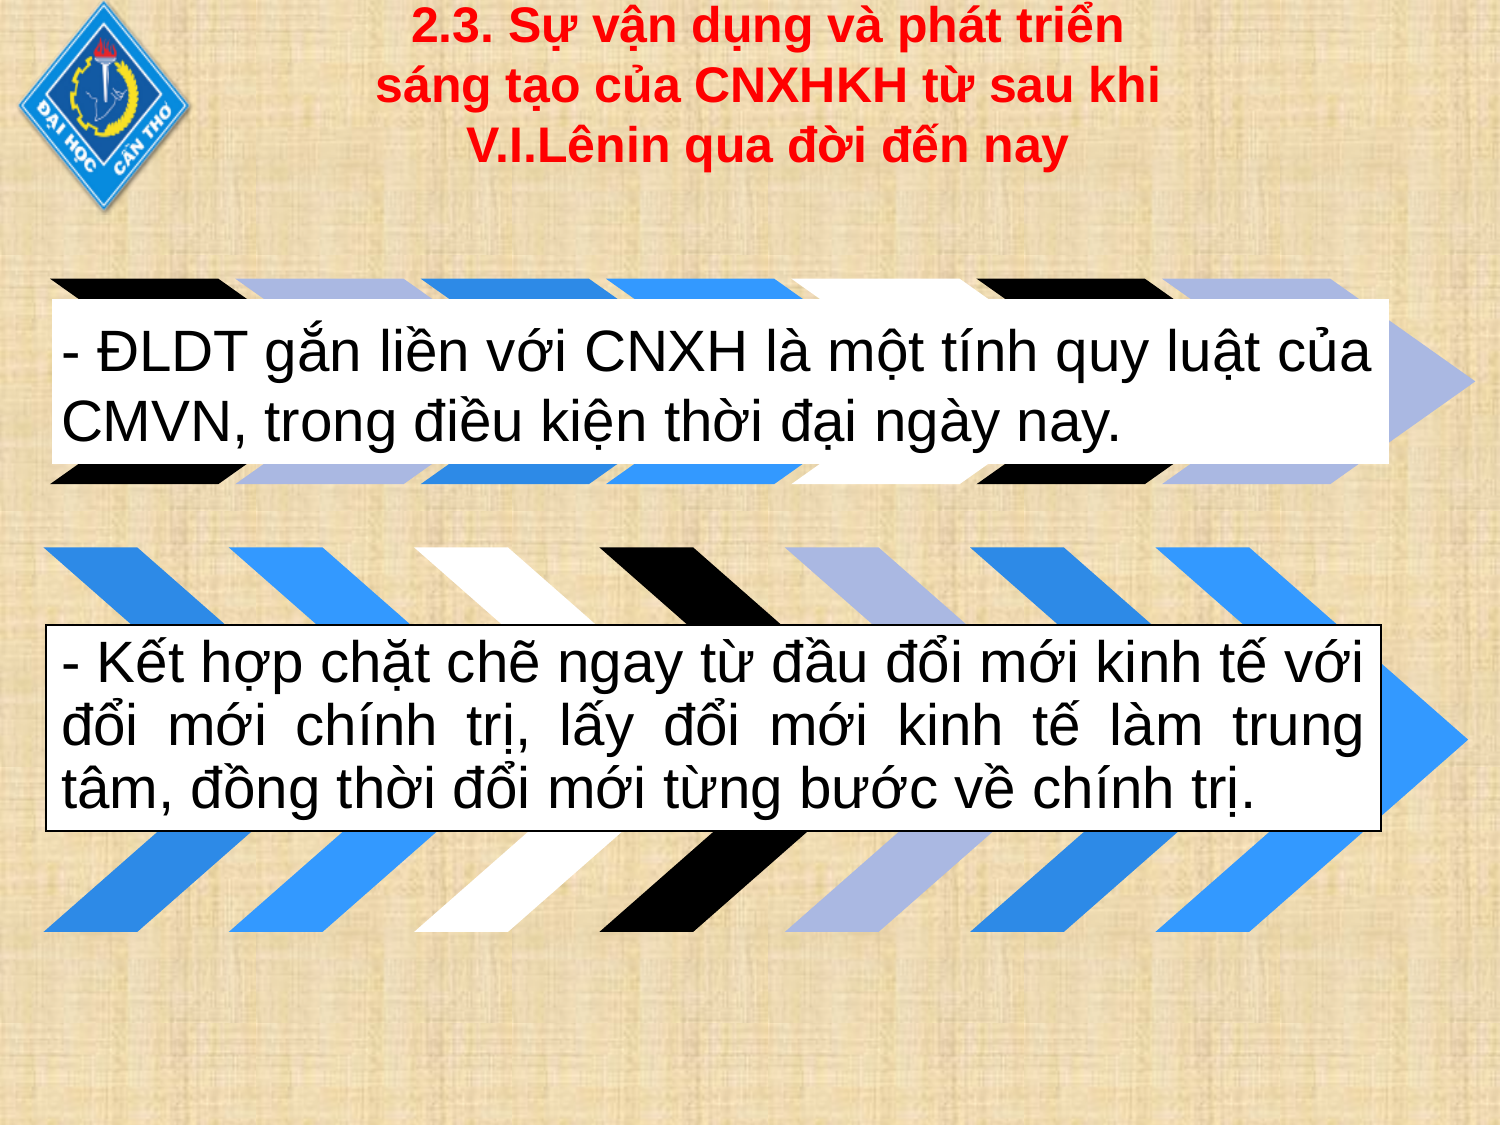

2.3. Sự vận dụng và phát triển sáng tạo của CNXHKH từ sau khi V.I.Lênin qua đời đến nay

- ĐLDT gắn liền với CNXH là một tính quy luật của CMVN, trong điều kiện thời đại ngày nay.

- Kết hợp chặt chẽ ngay từ đầu đổi mới kinh tế với đổi mới chính trị, lấy đổi mới kinh tế làm trung tâm, đồng thời đổi mới từng bước về chính trị.